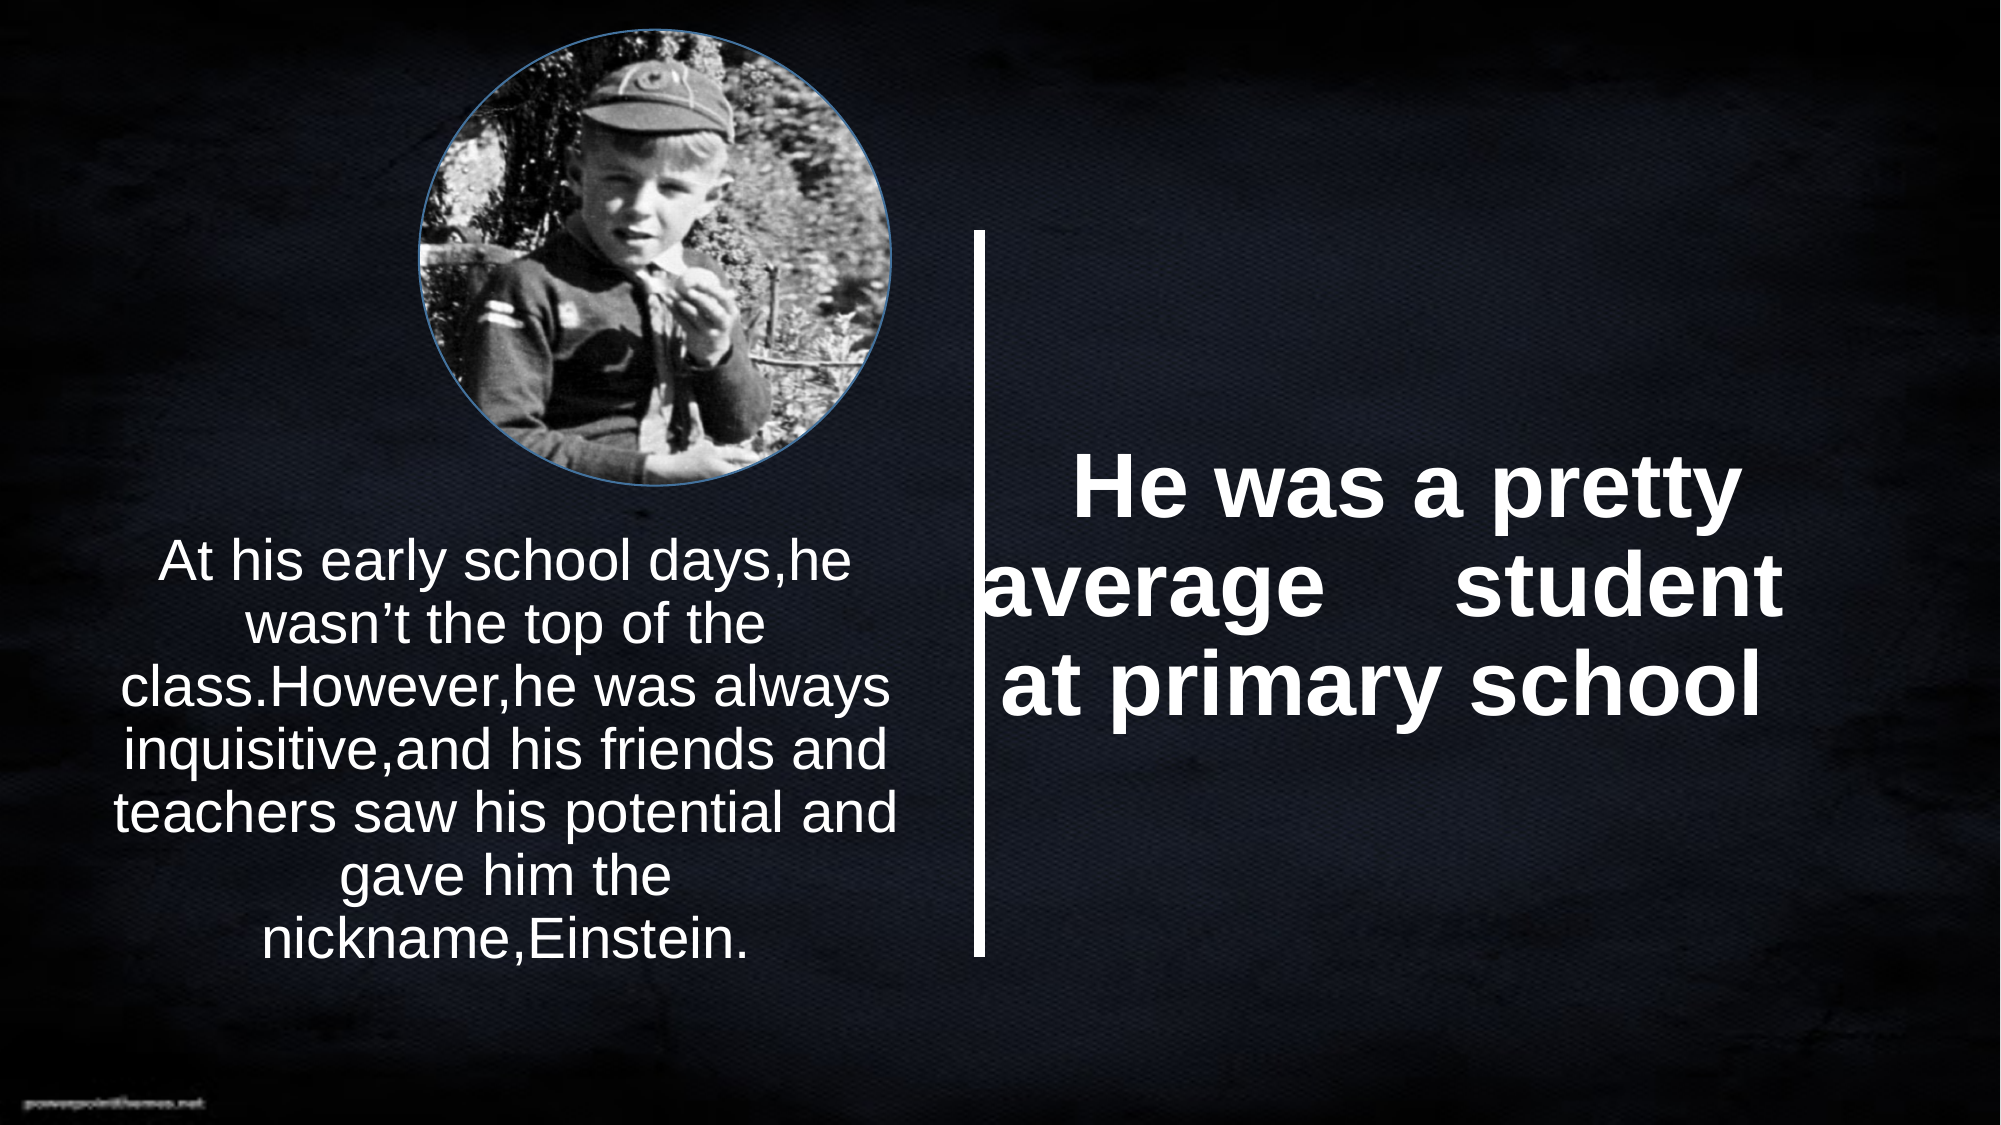

He was a pretty average     student at primary school

At his early school days,he wasn’t the top of the class.However,he was always inquisitive,and his friends and teachers saw his potential and gave him the nickname,Einstein.